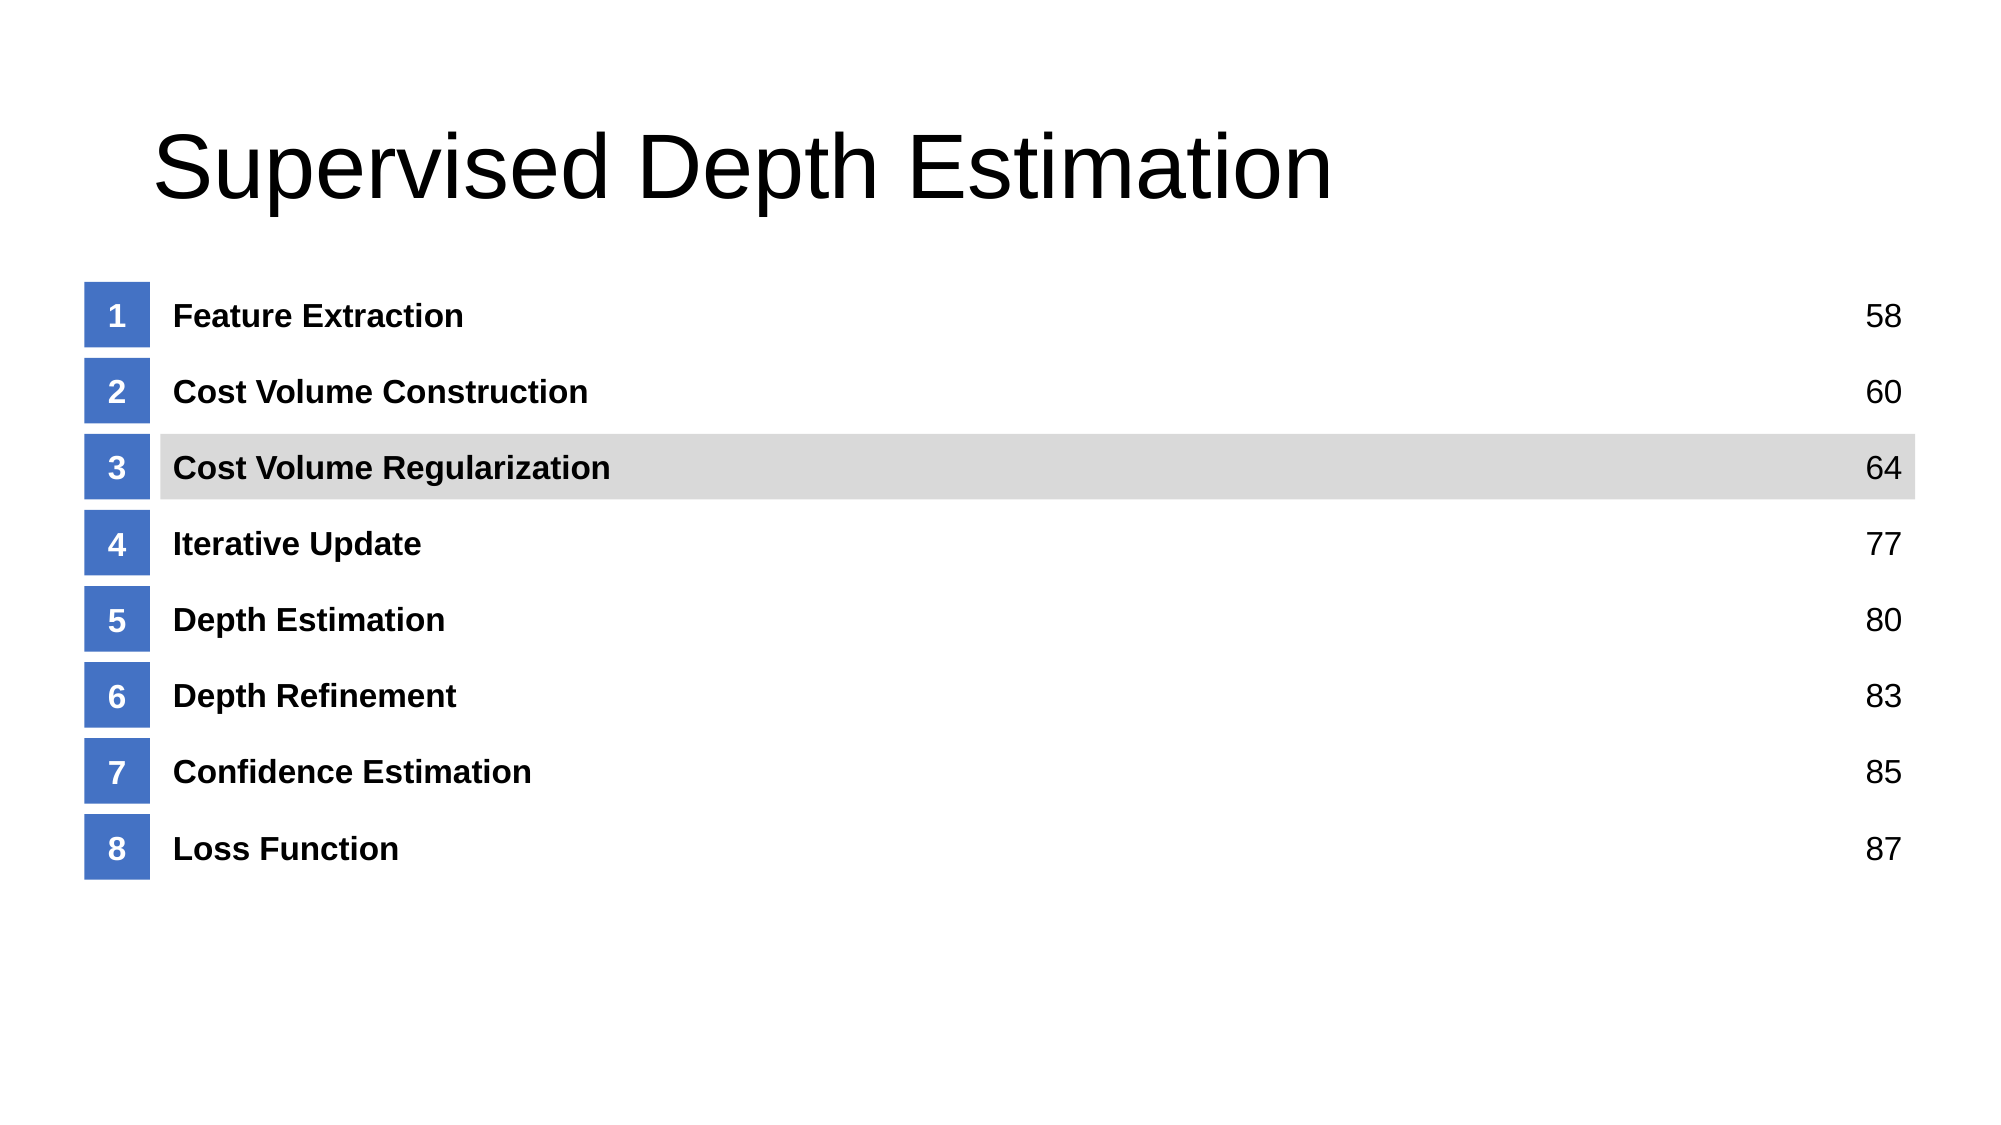

# Supervised Depth Estimation
1
Feature Extraction
58
2
Cost Volume Construction
60
3

Cost Volume Regularization
64
4
Iterative Update
77
5
Depth Estimation
80
6
Depth Refinement
83
7
Confidence Estimation
85
8
Loss Function
87